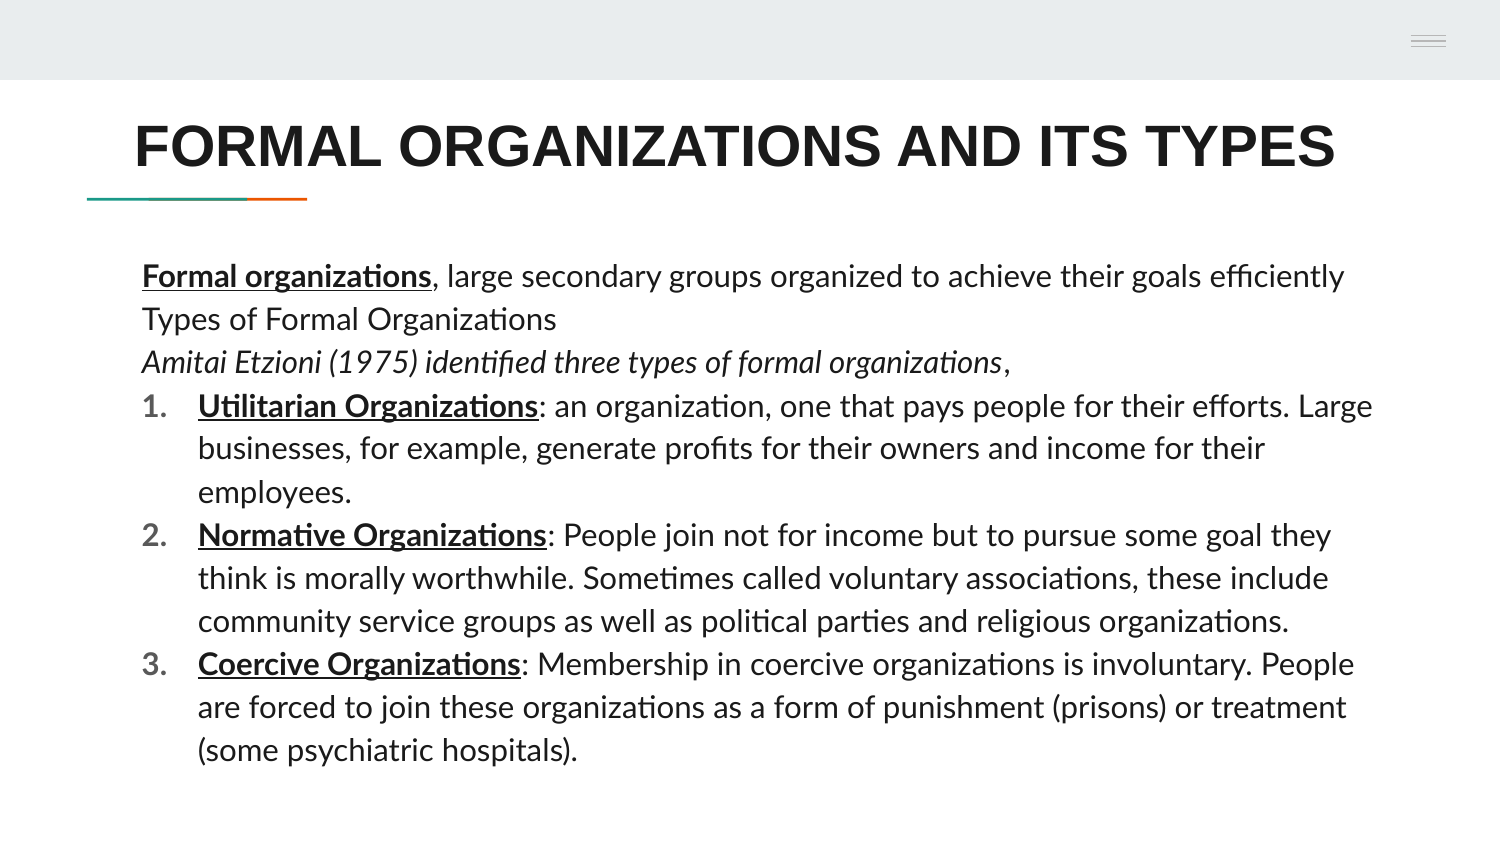

# FORMAL ORGANIZATIONS AND ITS TYPES
Formal organizations, large secondary groups organized to achieve their goals efficiently
Types of Formal Organizations
Amitai Etzioni (1975) identified three types of formal organizations,
Utilitarian Organizations: an organization, one that pays people for their efforts. Large businesses, for example, generate profits for their owners and income for their employees.
Normative Organizations: People join not for income but to pursue some goal they think is morally worthwhile. Sometimes called voluntary associations, these include community service groups as well as political parties and religious organizations.
Coercive Organizations: Membership in coercive organizations is involuntary. People are forced to join these organizations as a form of punishment (prisons) or treatment (some psychiatric hospitals).